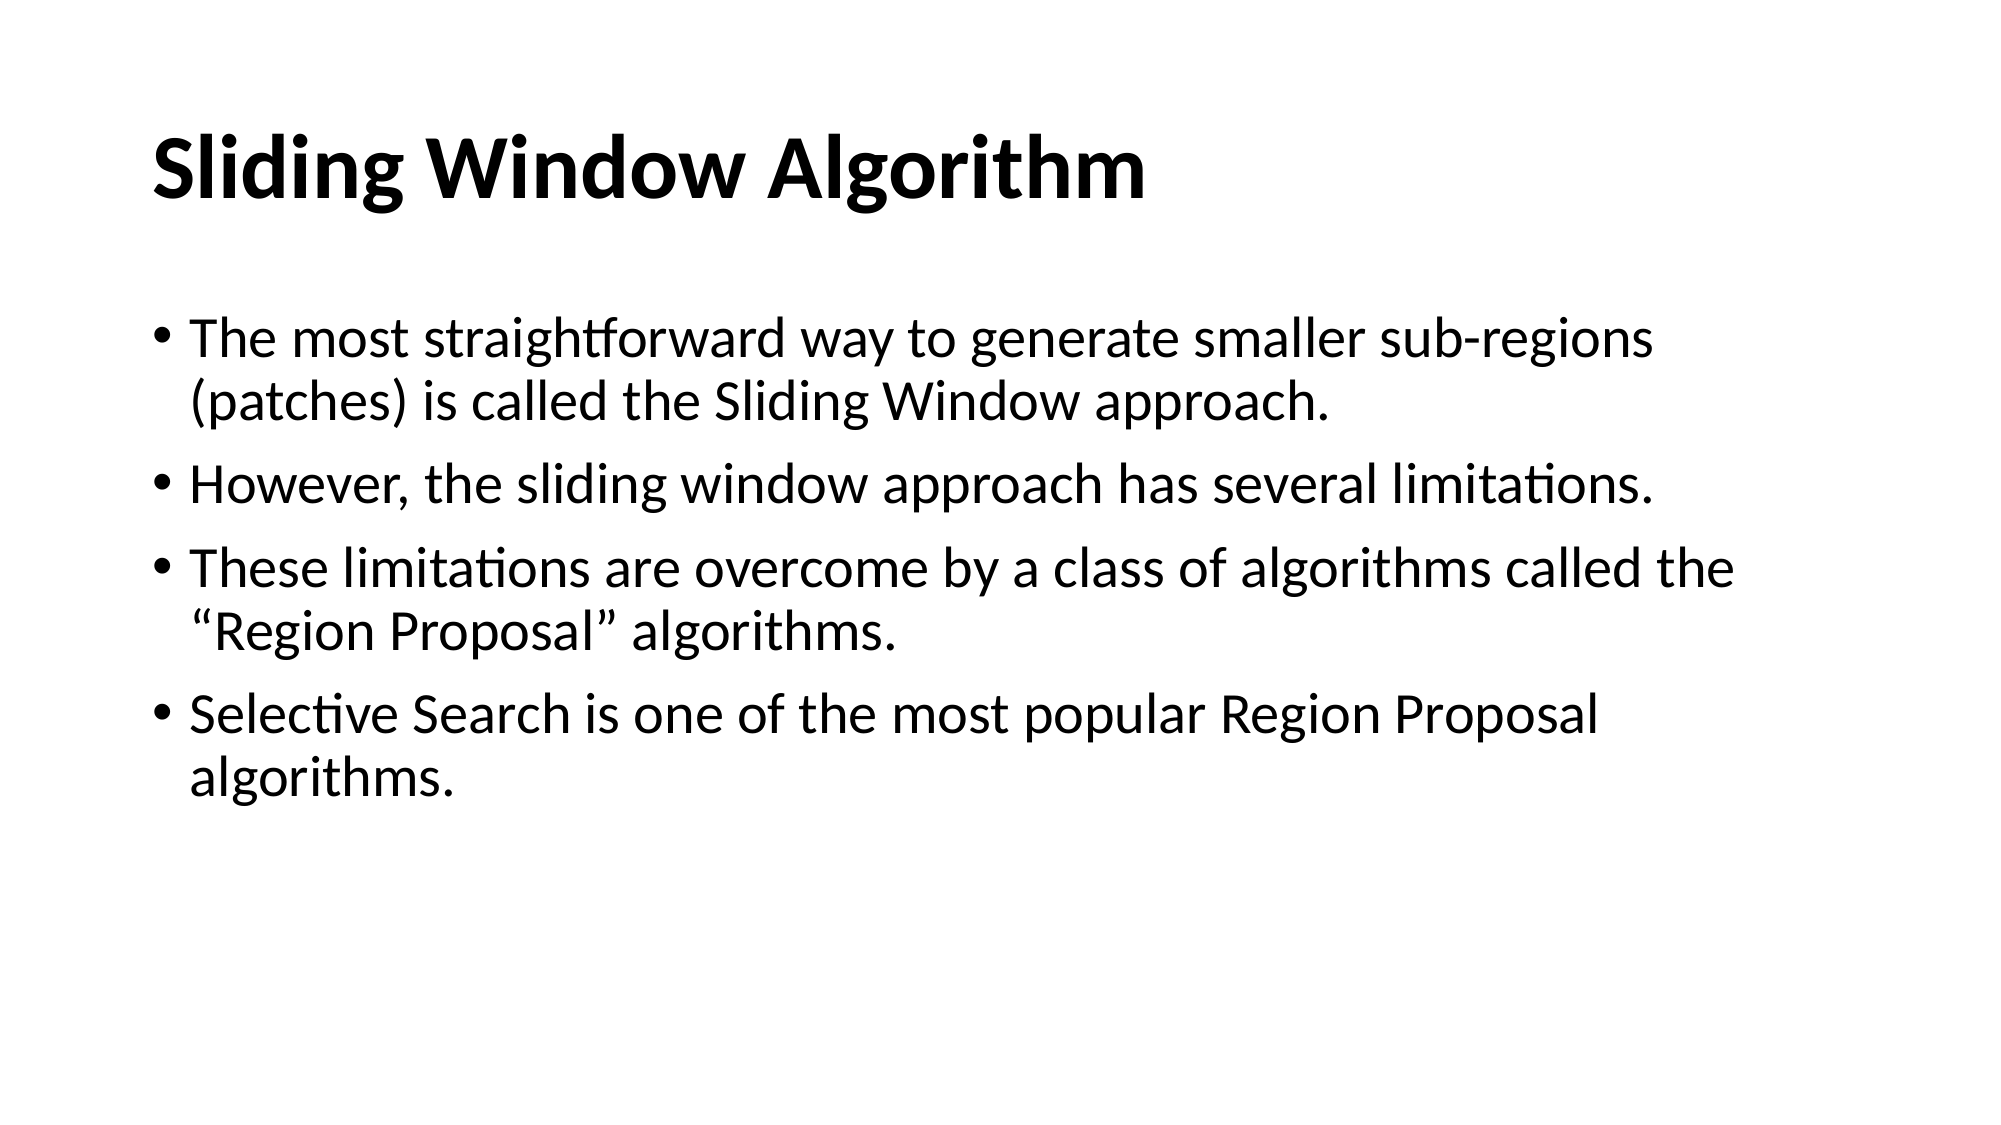

# Sliding Window Algorithm
The most straightforward way to generate smaller sub-regions (patches) is called the Sliding Window approach.
However, the sliding window approach has several limitations.
These limitations are overcome by a class of algorithms called the “Region Proposal” algorithms.
Selective Search is one of the most popular Region Proposal algorithms.